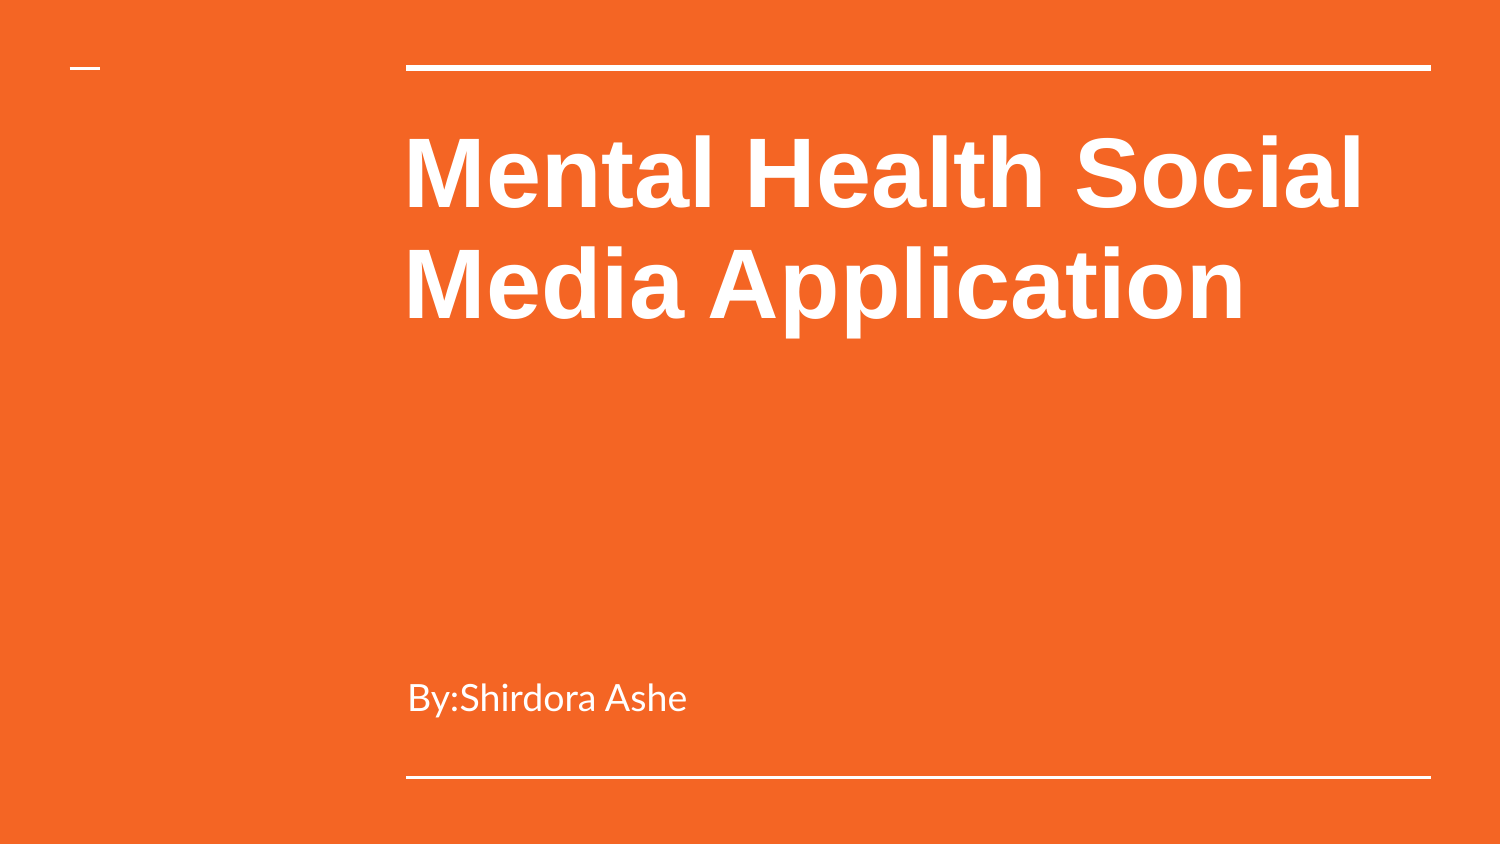

# Mental Health Social Media Application
By:Shirdora Ashe